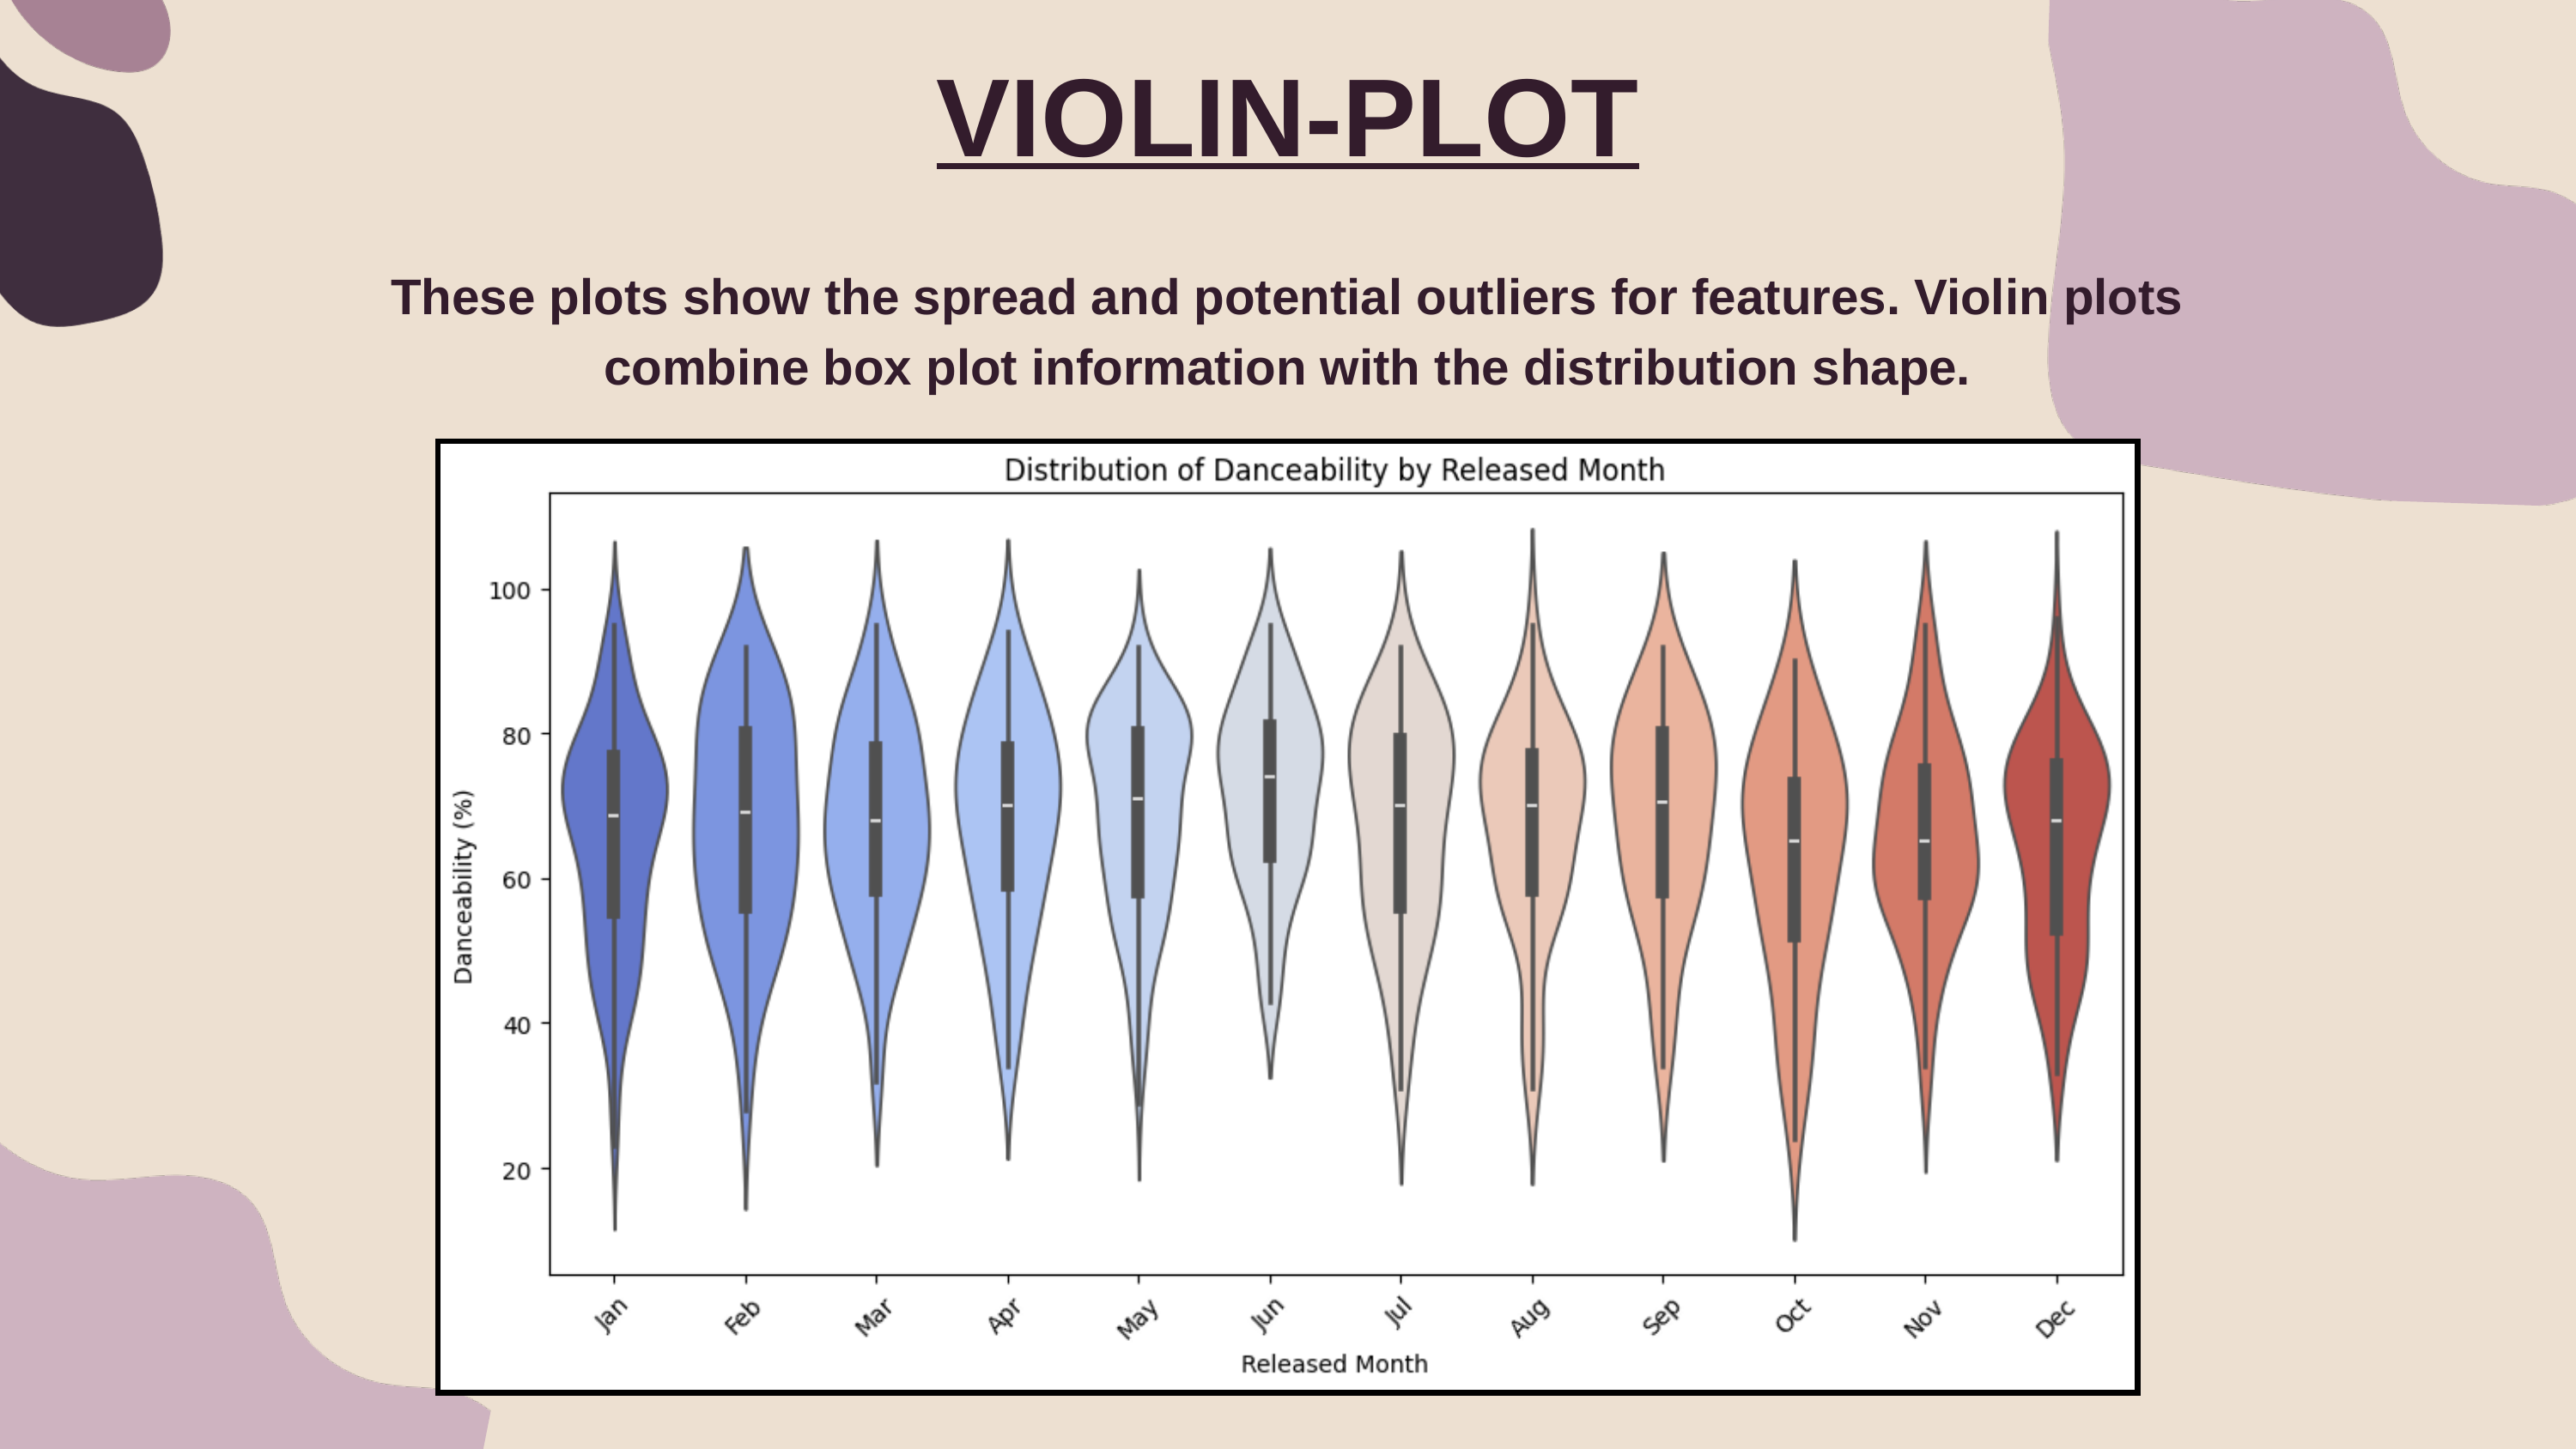

VIOLIN-PLOT
These plots show the spread and potential outliers for features. Violin plots combine box plot information with the distribution shape.